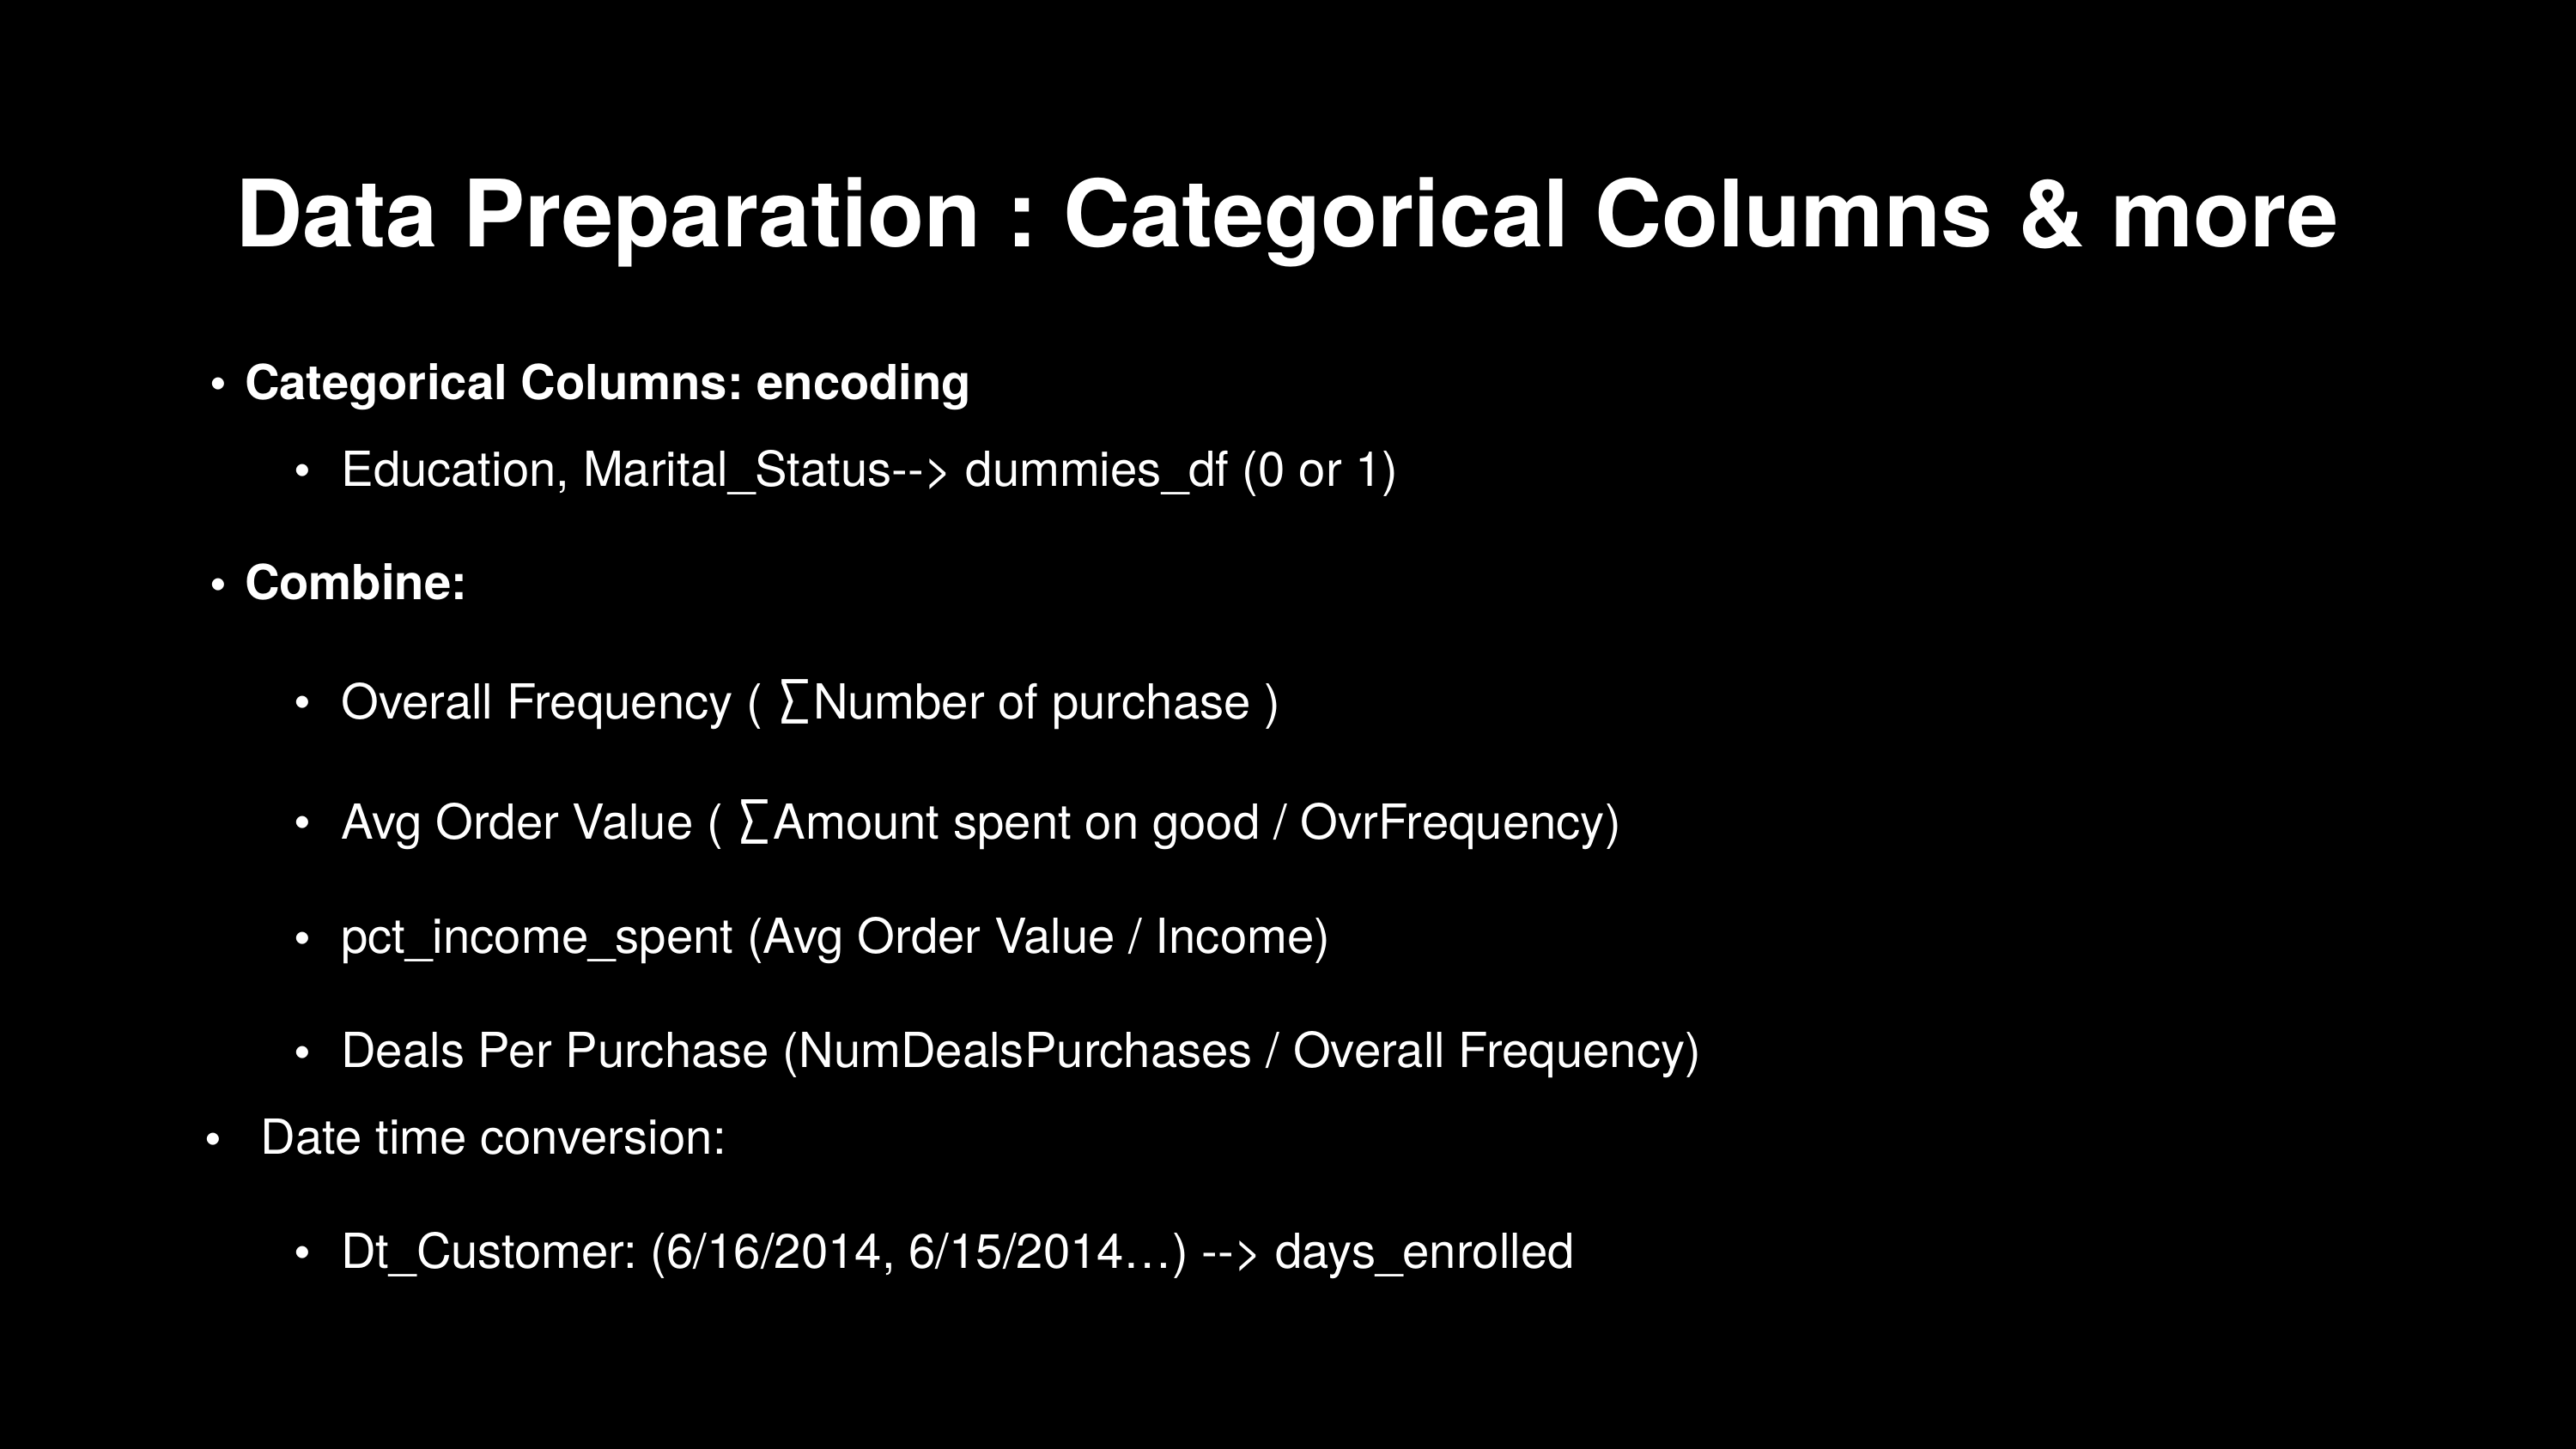

# Data Preparation : Categorical Columns & more
Categorical Columns: encoding
Education, Marital_Status--> dummies_df (0 or 1)
Combine:
Overall Frequency ( ∑Number of purchase )
Avg Order Value ( ∑Amount spent on good / OvrFrequency)
pct_income_spent (Avg Order Value / Income)
Deals Per Purchase (NumDealsPurchases / Overall Frequency)
Date time conversion:
Dt_Customer: (6/16/2014, 6/15/2014…) --> days_enrolled